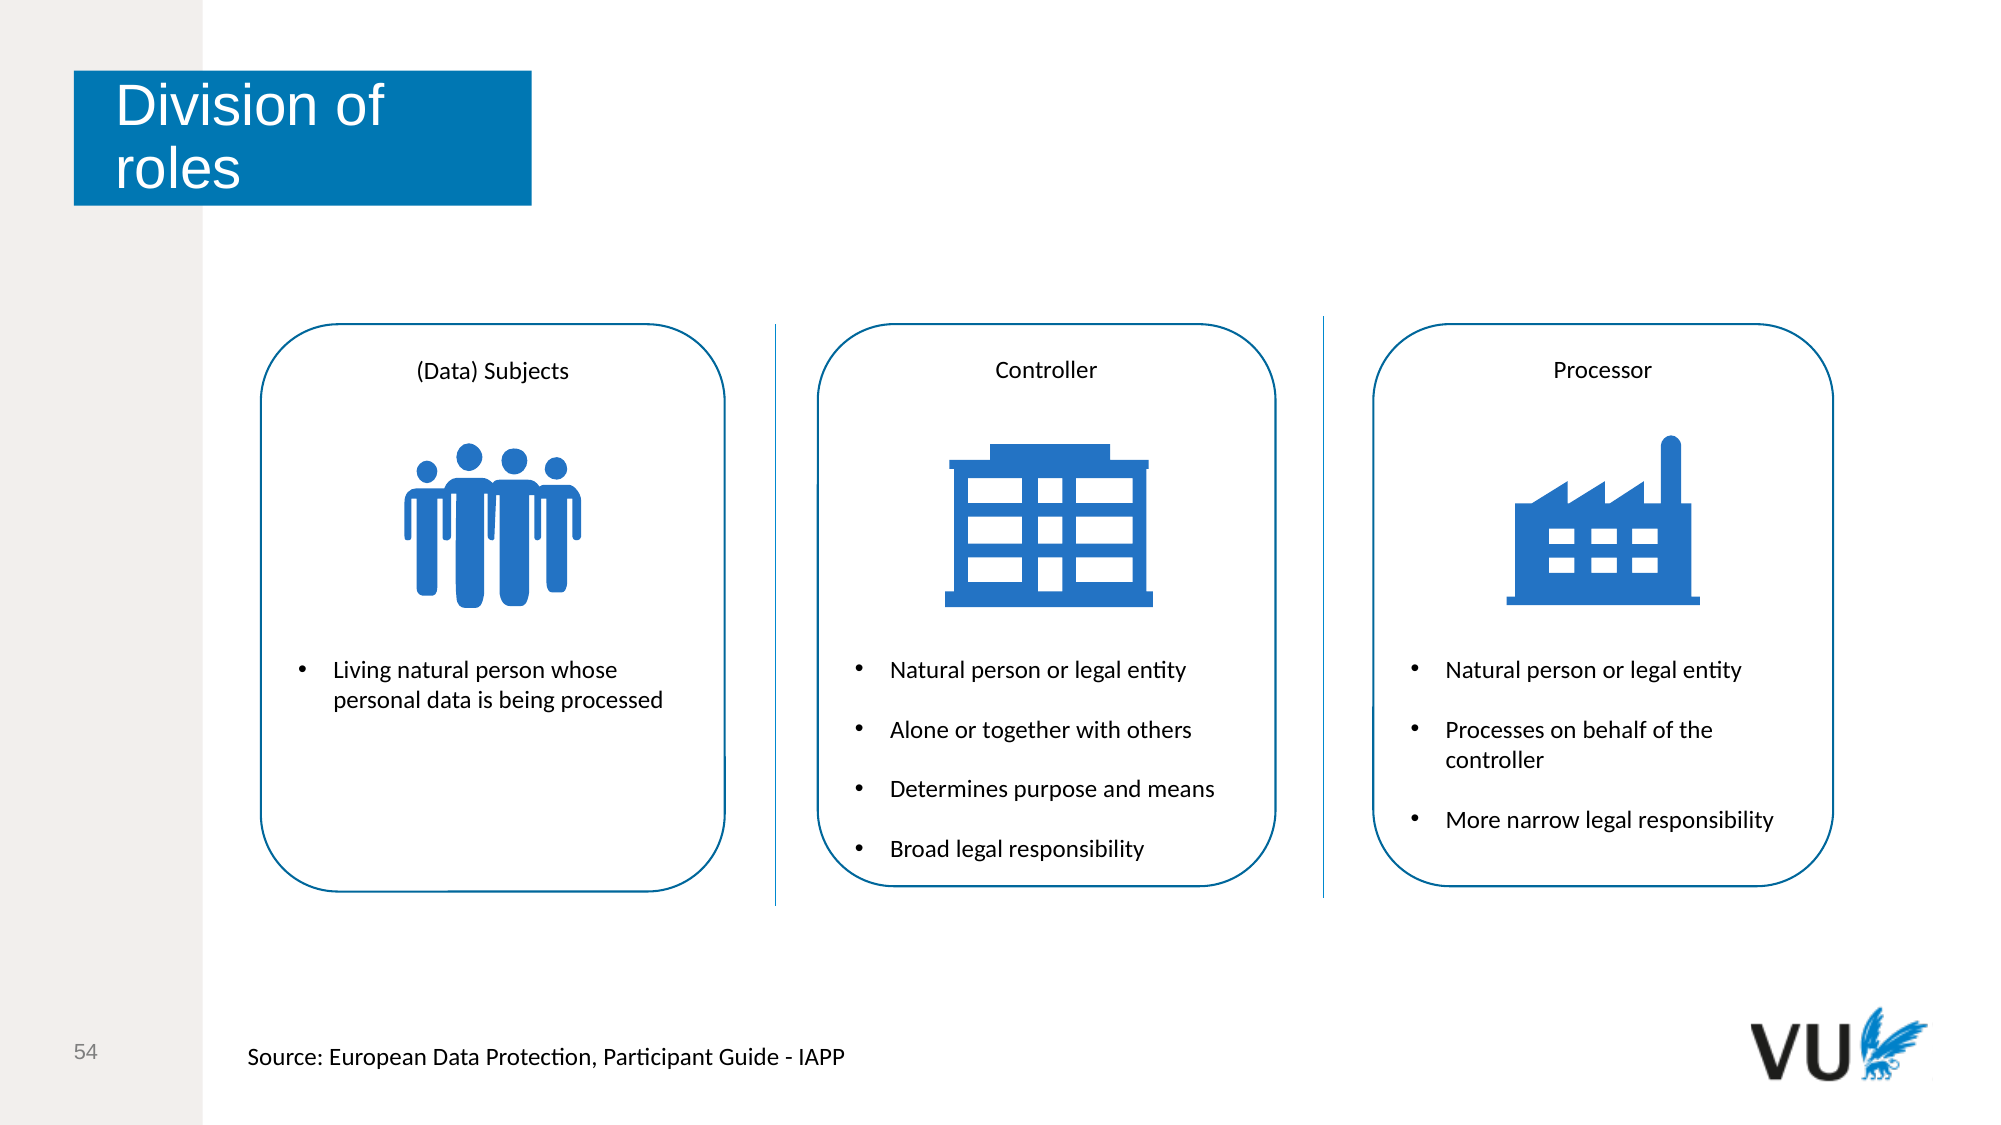

# Division of roles
(Data) Subjects

Living natural person whose  personal data is being processed
Controller

Natural person or legal entity

Alone or together with others

Determines purpose and means

Broad legal responsibility
Processor

Natural person or legal entity

Processes on behalf of the controller

More narrow legal responsibility

54
Source: European Data Protection, Participant Guide - IAPP